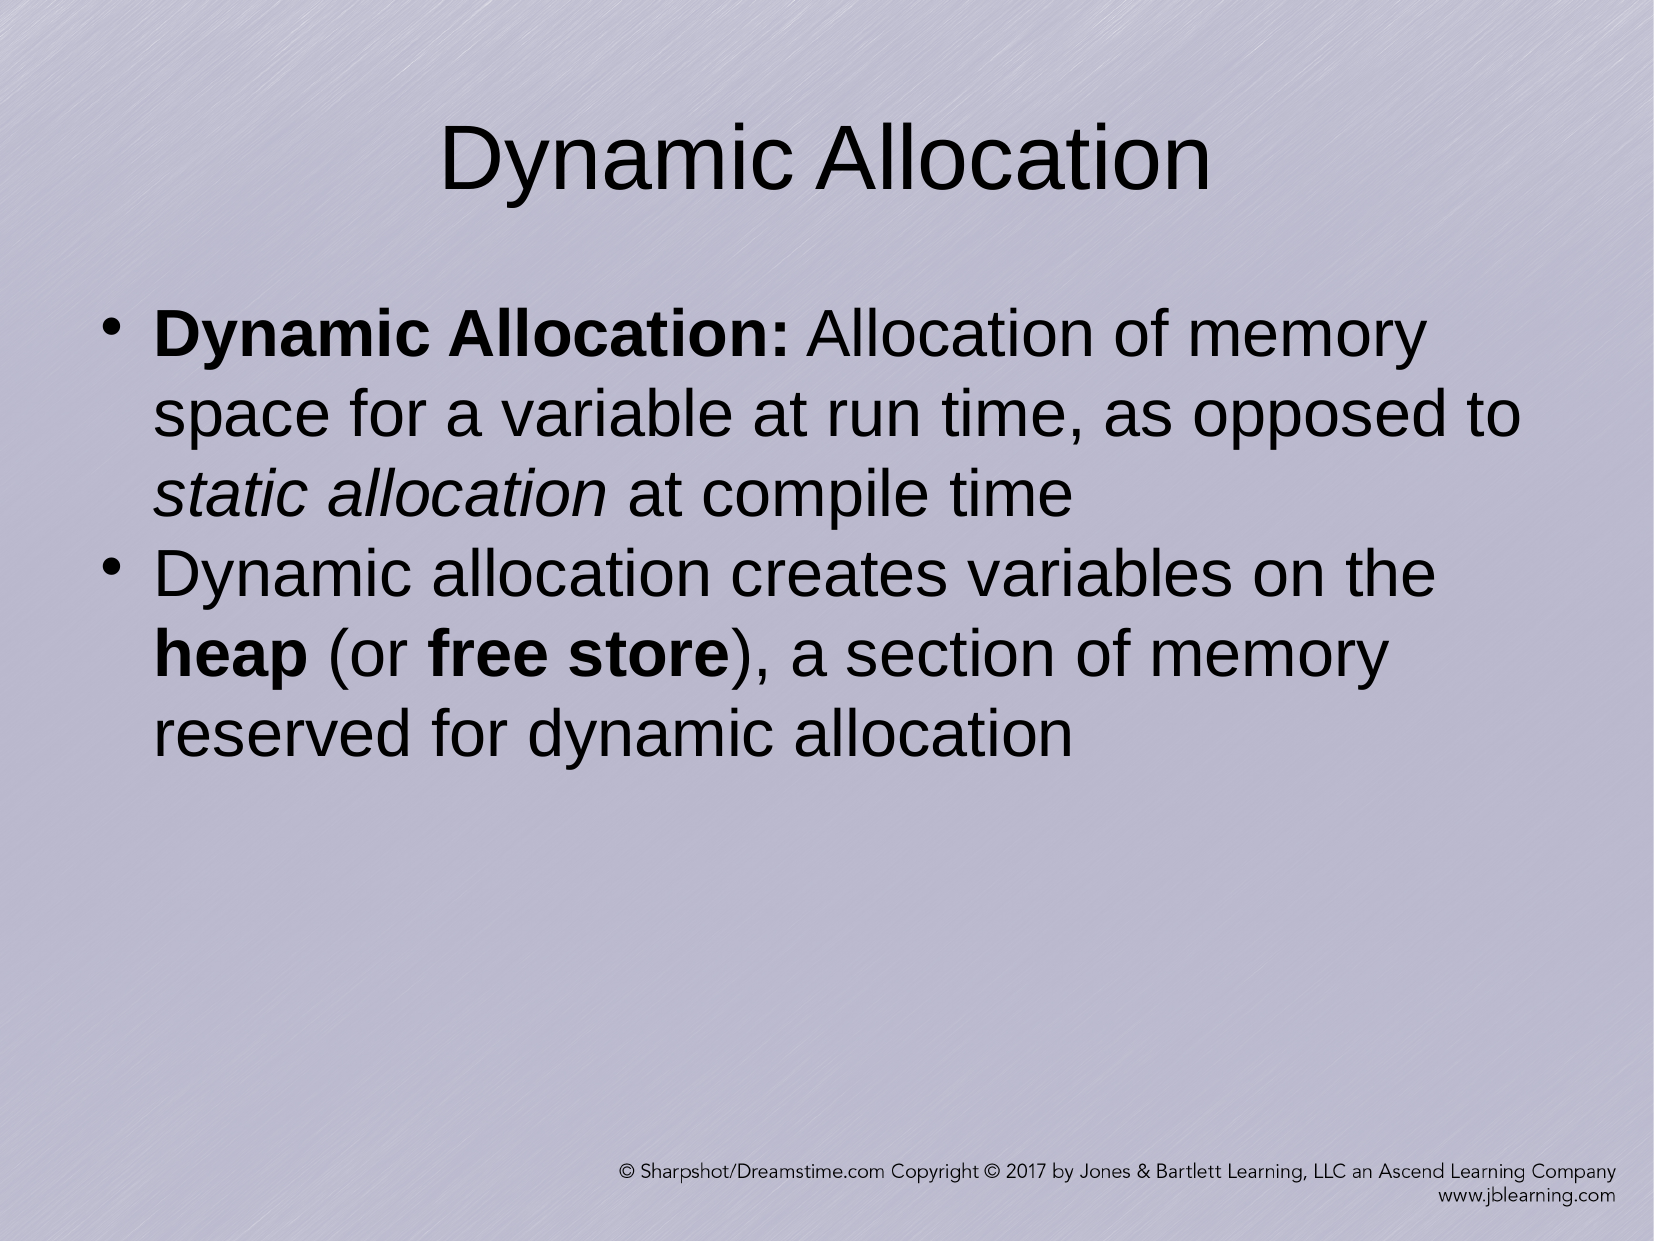

Dynamic Allocation
Dynamic Allocation: Allocation of memory space for a variable at run time, as opposed to static allocation at compile time
Dynamic allocation creates variables on the heap (or free store), a section of memory reserved for dynamic allocation